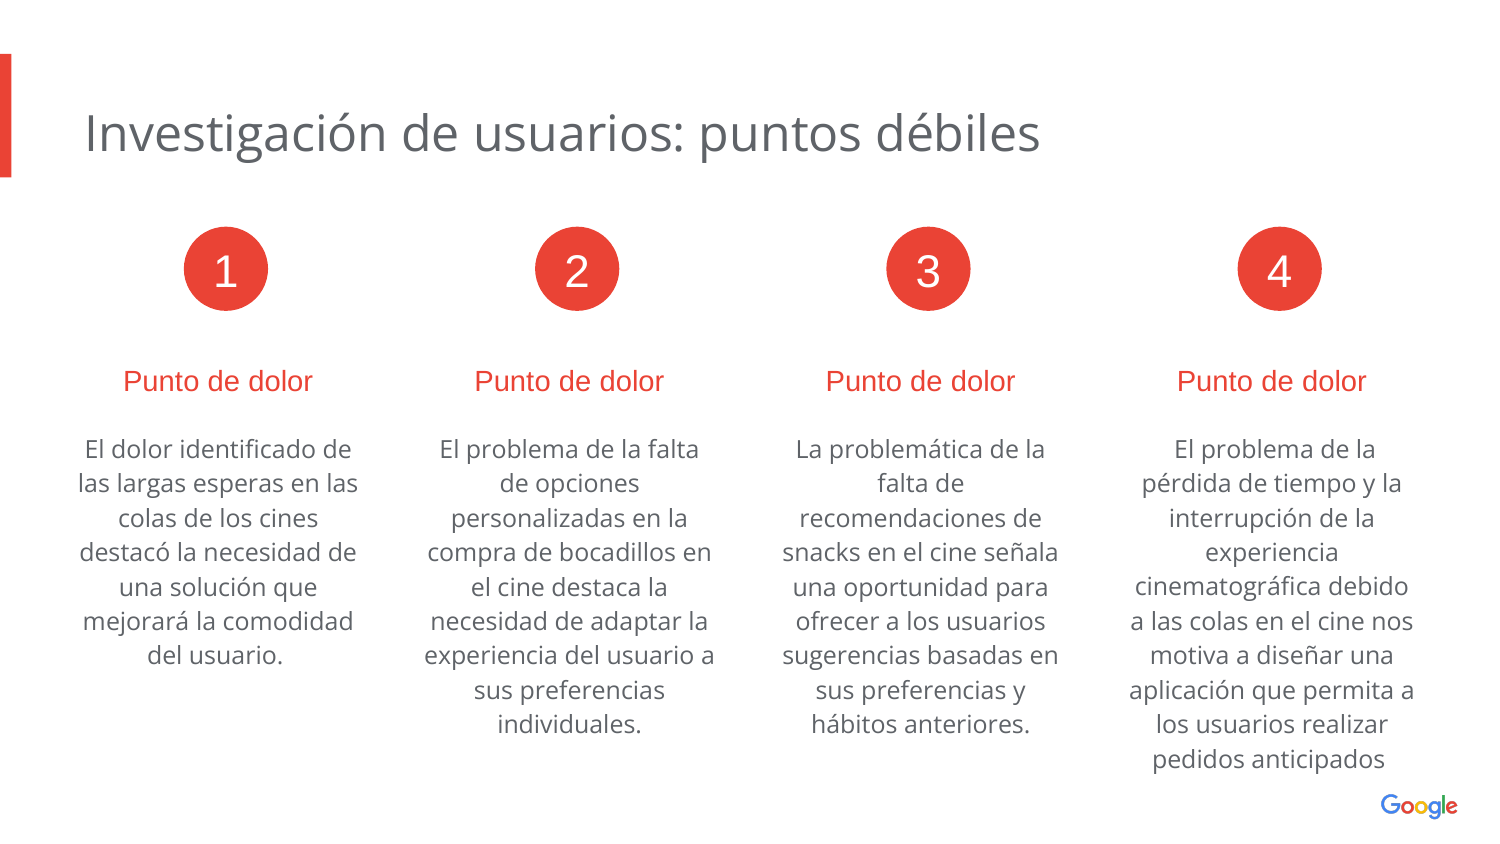

Investigación de usuarios: puntos débiles
1
2
3
4
Punto de dolor
Punto de dolor
Punto de dolor
Punto de dolor
El dolor identificado de las largas esperas en las colas de los cines destacó la necesidad de una solución que mejorará la comodidad del usuario.
El problema de la falta de opciones personalizadas en la compra de bocadillos en el cine destaca la necesidad de adaptar la experiencia del usuario a sus preferencias individuales.
La problemática de la falta de recomendaciones de snacks en el cine señala una oportunidad para ofrecer a los usuarios sugerencias basadas en sus preferencias y hábitos anteriores.
 El problema de la pérdida de tiempo y la interrupción de la experiencia cinematográfica debido a las colas en el cine nos motiva a diseñar una aplicación que permita a los usuarios realizar pedidos anticipados